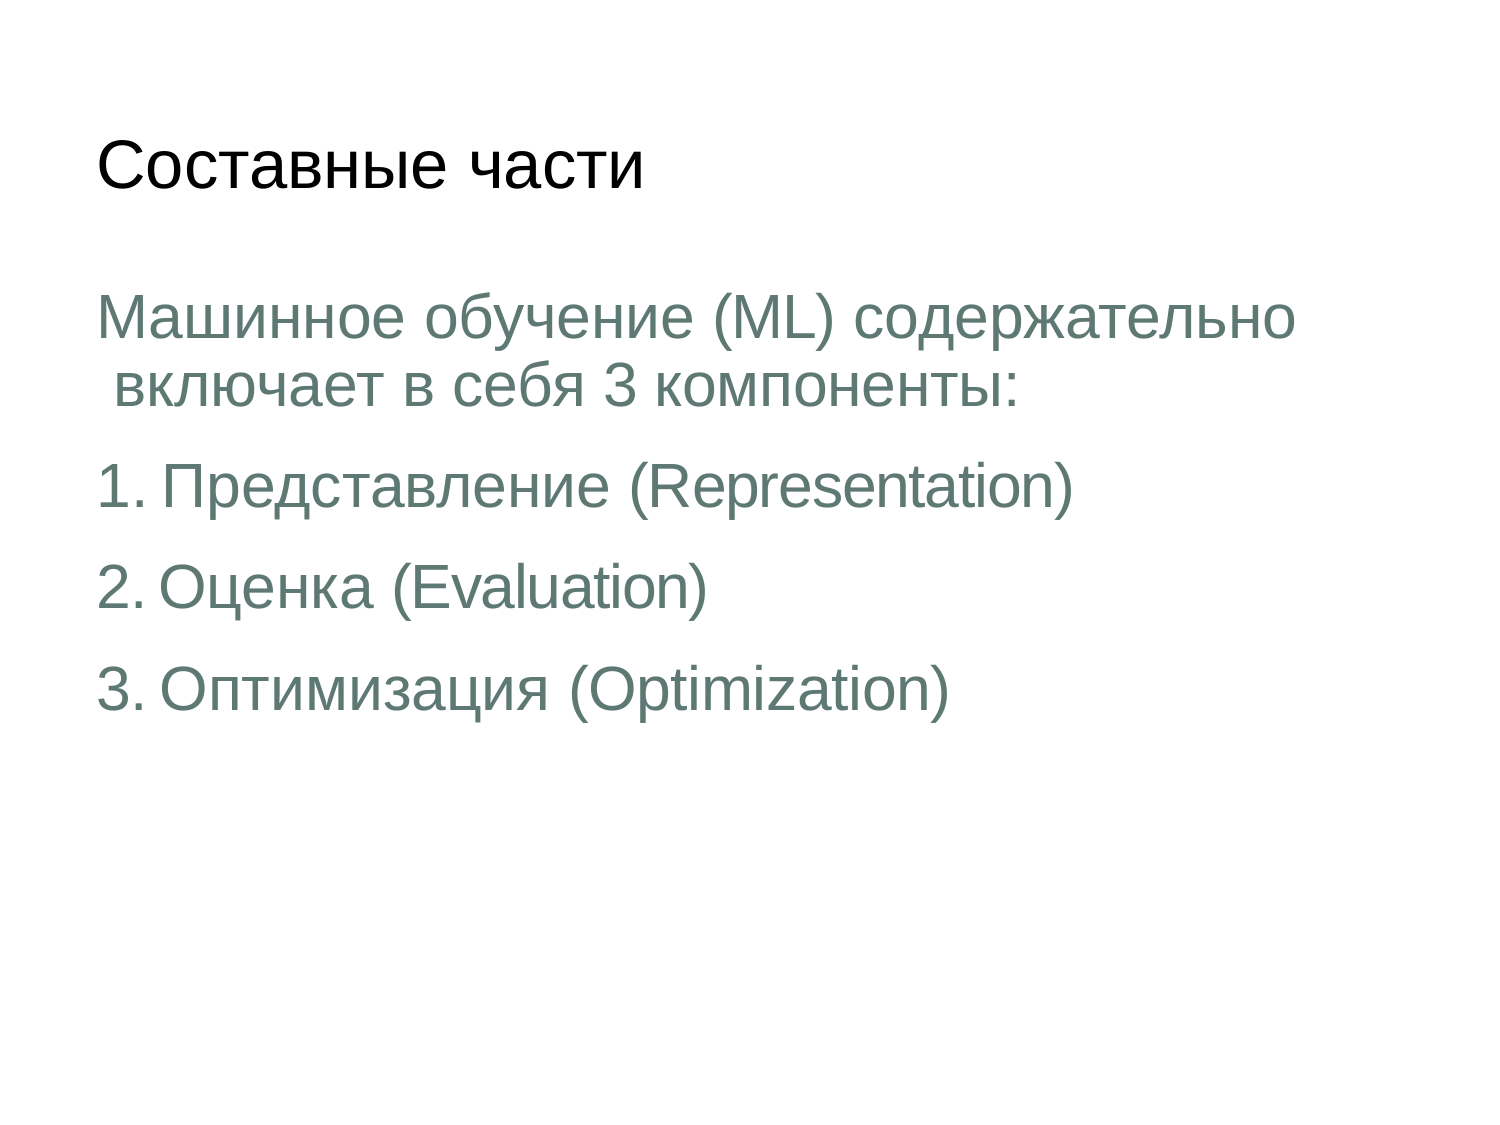

# Составные части
Машинное обучение (ML) содержательно  включает в себя 3 компоненты:
Представление (Representation)
Оценка (Evaluation)
Оптимизация (Optimization)